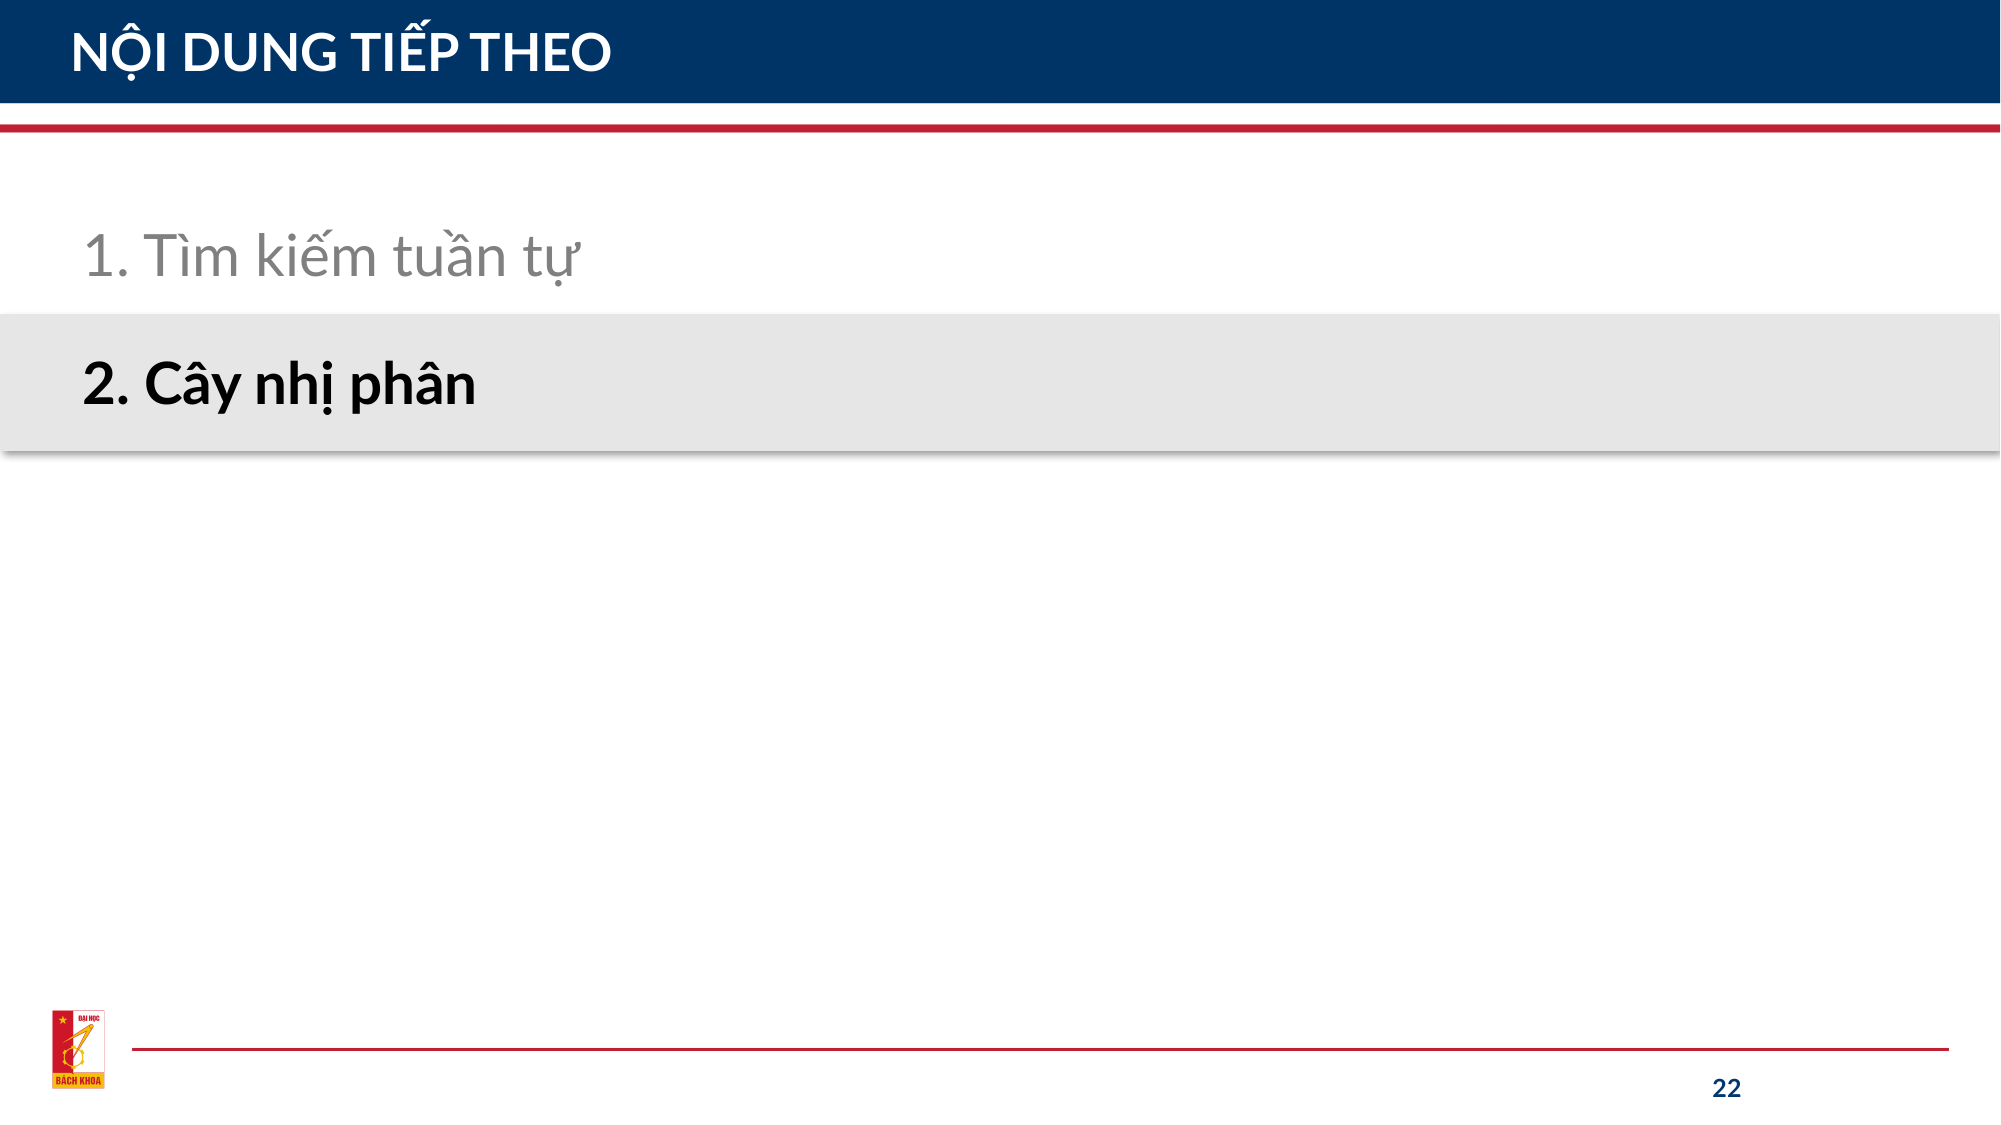

# NỘI DUNG TIẾP THEO

1. Tìm kiếm tuần tự

2. Cây nhị phân
22